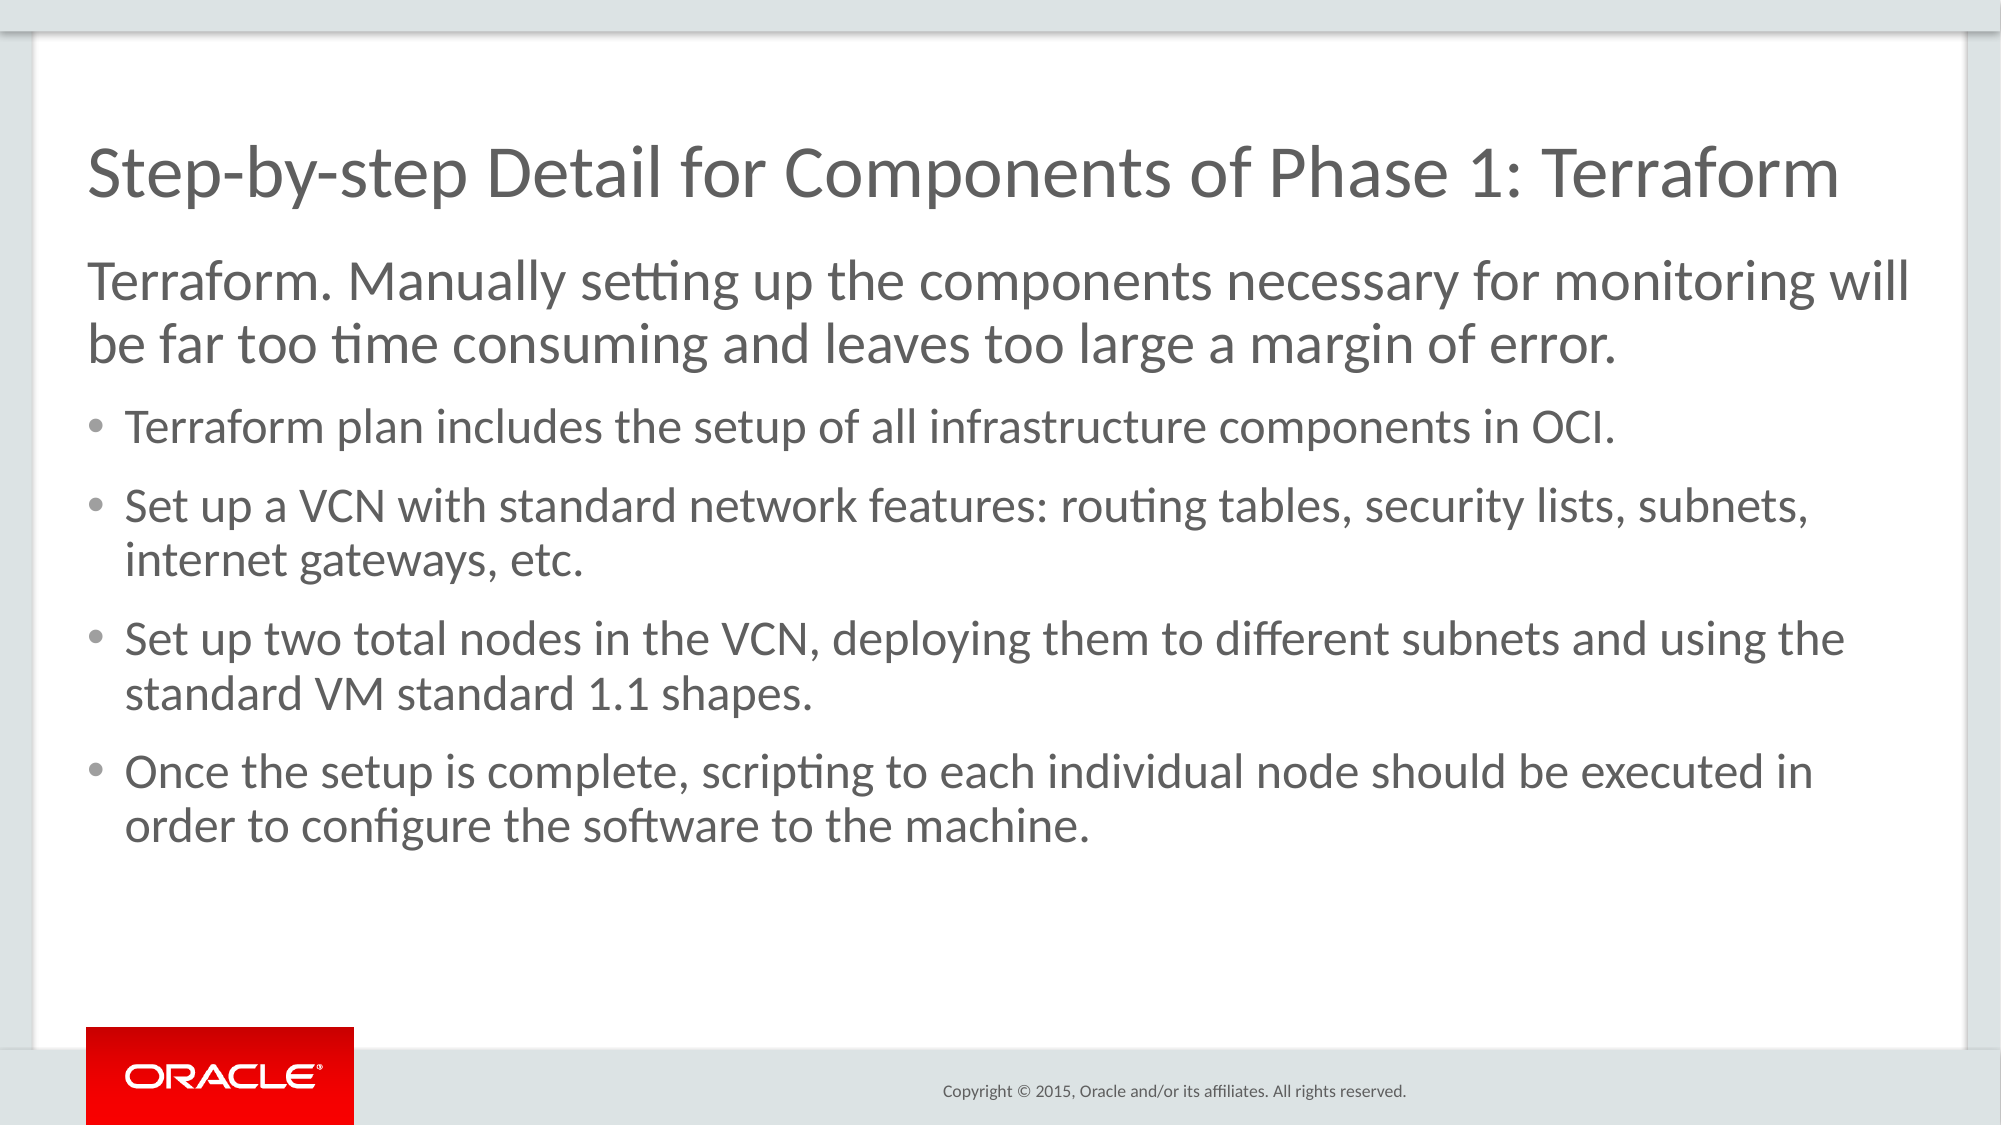

# Step-by-step Detail for Components of Phase 1: Terraform
Terraform. Manually setting up the components necessary for monitoring will be far too time consuming and leaves too large a margin of error.
Terraform plan includes the setup of all infrastructure components in OCI.
Set up a VCN with standard network features: routing tables, security lists, subnets, internet gateways, etc.
Set up two total nodes in the VCN, deploying them to different subnets and using the standard VM standard 1.1 shapes.
Once the setup is complete, scripting to each individual node should be executed in order to configure the software to the machine.